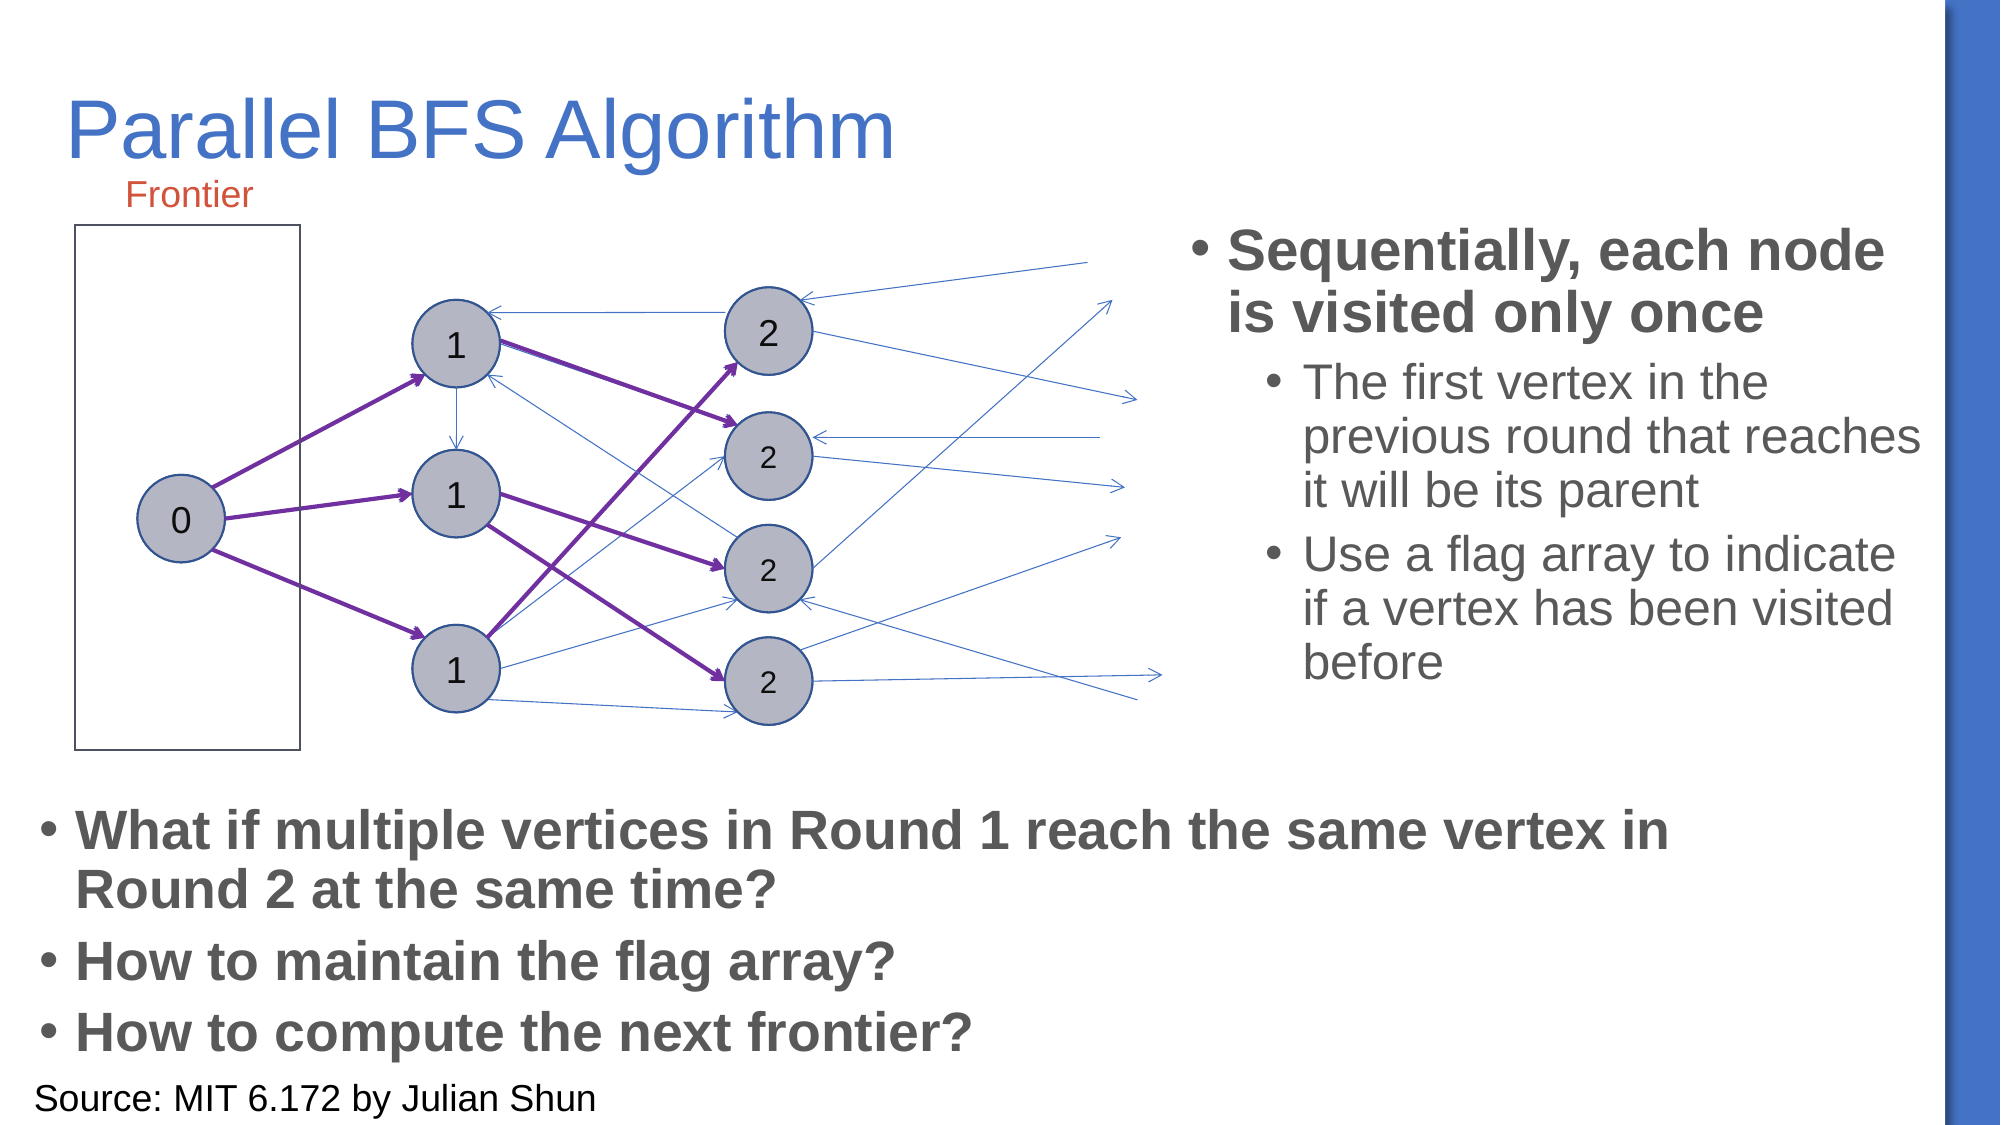

# Parallel BFS Algorithm
Frontier

Sequentially, each node is visited only once
The first vertex in the previous round that reaches it will be its parent
Use a flag array to indicate if a vertex has been visited before

2

1

2

1
s
0

2

1

2
What if multiple vertices in Round 1 reach the same vertex in Round 2 at the same time?
How to maintain the flag array?
How to compute the next frontier?
Source: MIT 6.172 by Julian Shun